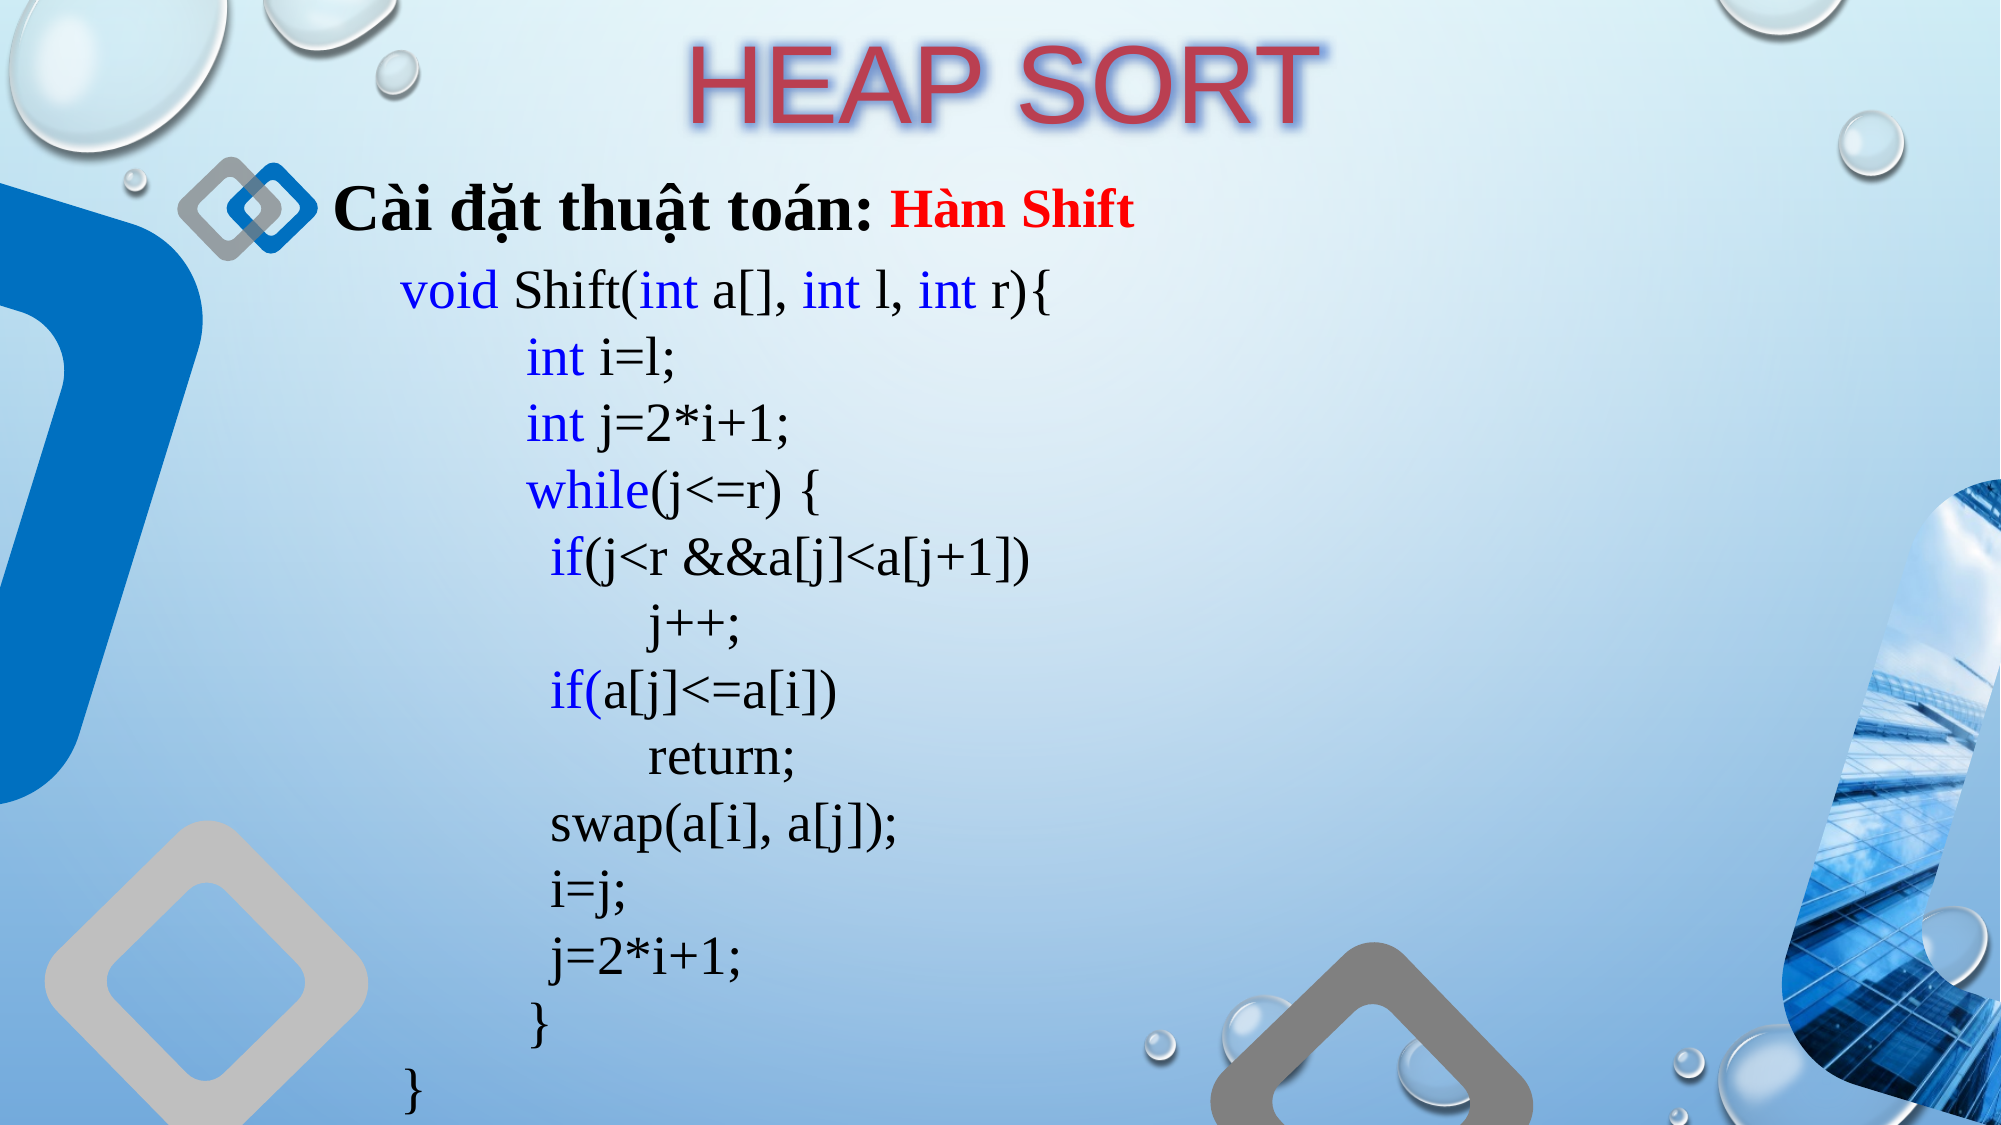

HEAP SORT

Cài đặt thuật toán:
Hàm Shift

void Shift(int a[], int l, int r){
         int i=l;
         int j=2*i+1;
         while(j<=r) {
	if(j<r &&a[j]<a[j+1])
	       j++;
	if(a[j]<=a[i])
	       return;
	swap(a[i], a[j]);
	i=j;
	j=2*i+1;
         }
}